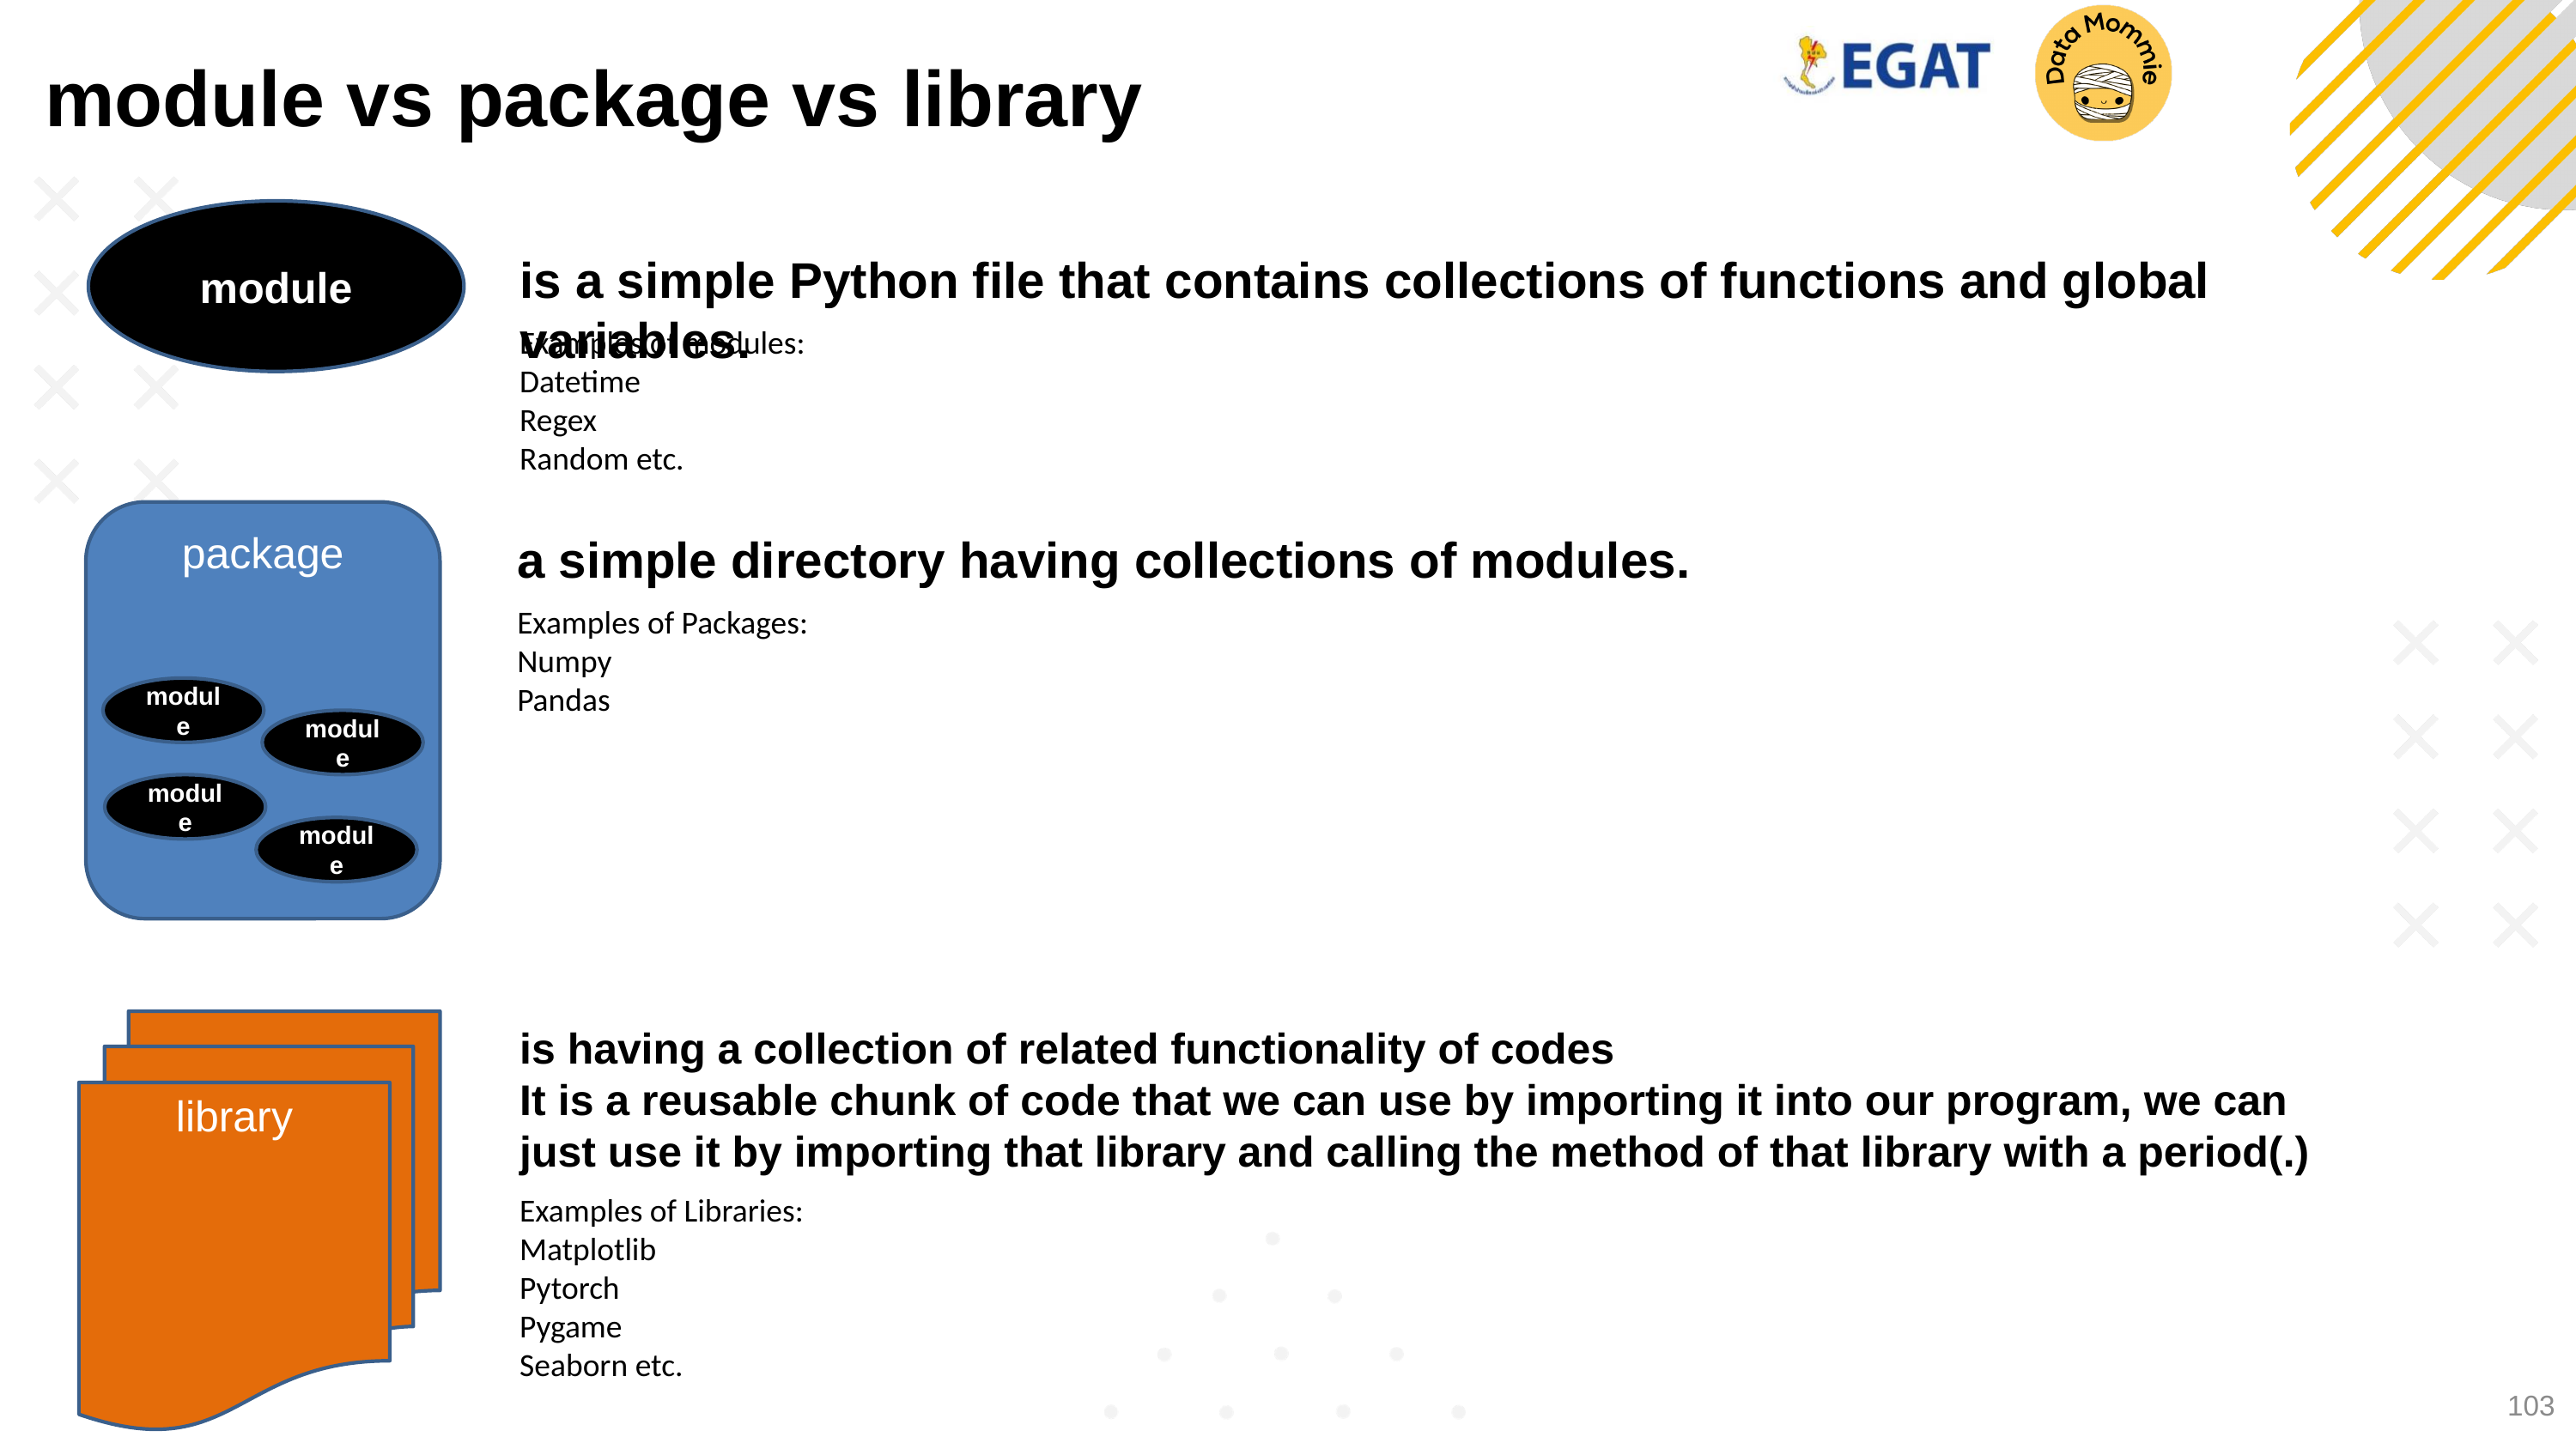

# module vs package vs library
module
is a simple Python file that contains collections of functions and global variables.
Examples of modules:
Datetime
Regex
Random etc.
package
a simple directory having collections of modules.
Examples of Packages:
Numpy
Pandas
module
module
module
module
library
is having a collection of related functionality of codes
It is a reusable chunk of code that we can use by importing it into our program, we can just use it by importing that library and calling the method of that library with a period(.)
Examples of Libraries:
Matplotlib
Pytorch
Pygame
Seaborn etc.
103